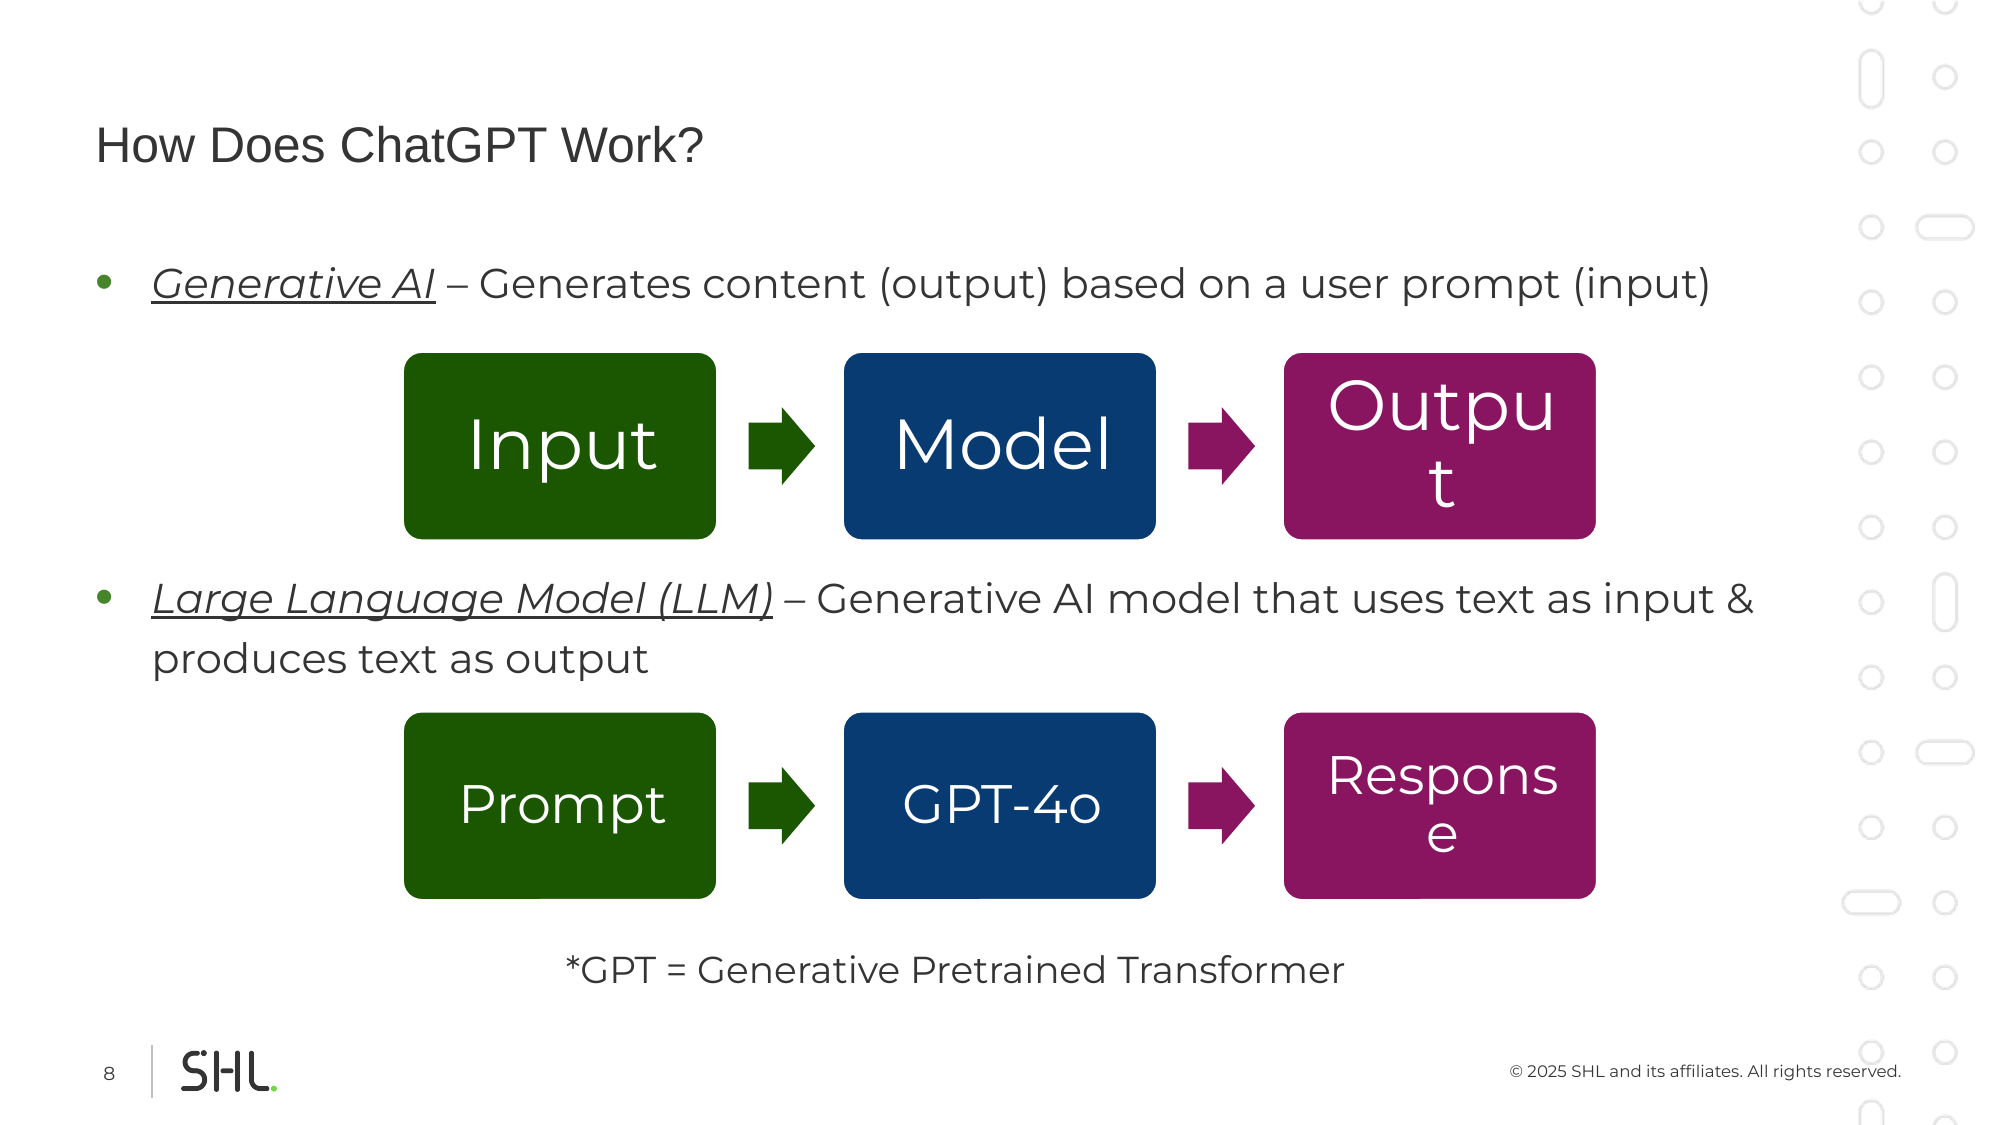

# How Does ChatGPT Work?
Generative AI – Generates content (output) based on a user prompt (input)

Large Language Model (LLM) – Generative AI model that uses text as input & produces text as output

*GPT = Generative Pretrained Transformer
Input

Model

Output
Prompt

GPT-4o

Response